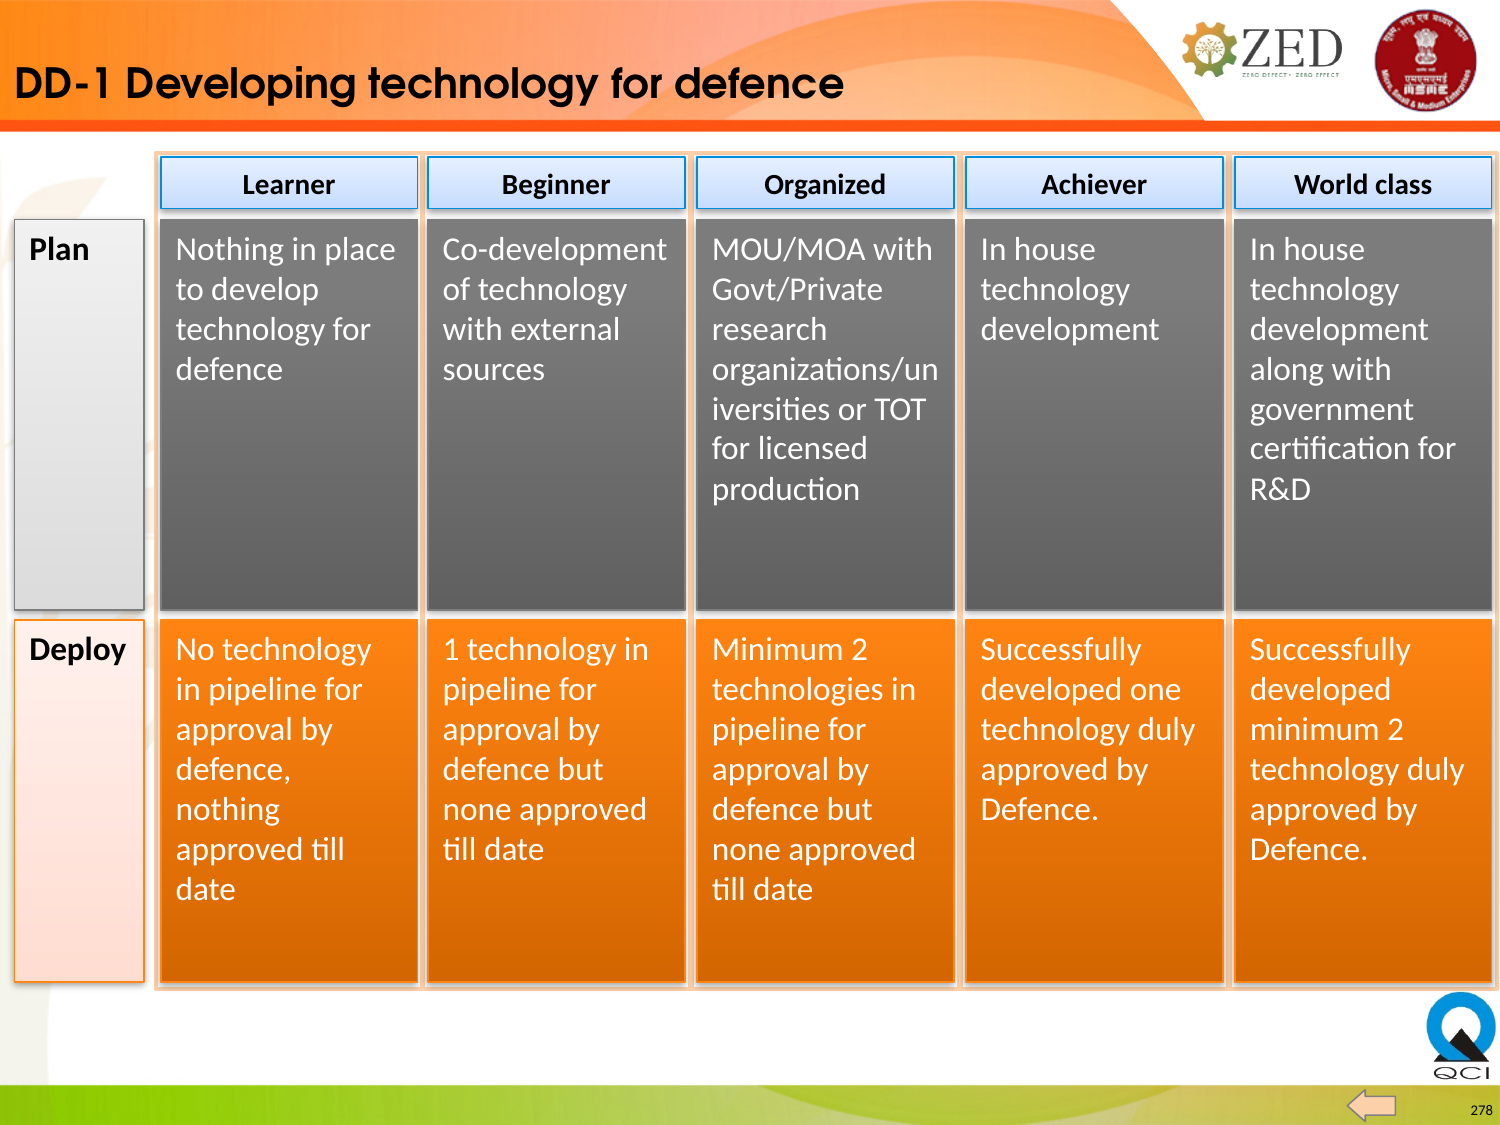

DD-1 Developing technology for defence

Learner
Beginner
Organized
Achiever
World class
Plan
Nothing in place to develop technology for defence
Co-development of technology with external sources
MOU/MOA with Govt/Private research organizations/universities or TOT for licensed production
In house technology development
In house technology development along with government certification for R&D
Deploy
No technology in pipeline for approval by defence, nothing approved till date
1 technology in pipeline for approval by defence but none approved till date
Minimum 2 technologies in pipeline for approval by defence but none approved till date
Successfully developed one technology duly approved by Defence.
Successfully developed minimum 2 technology duly approved by Defence.